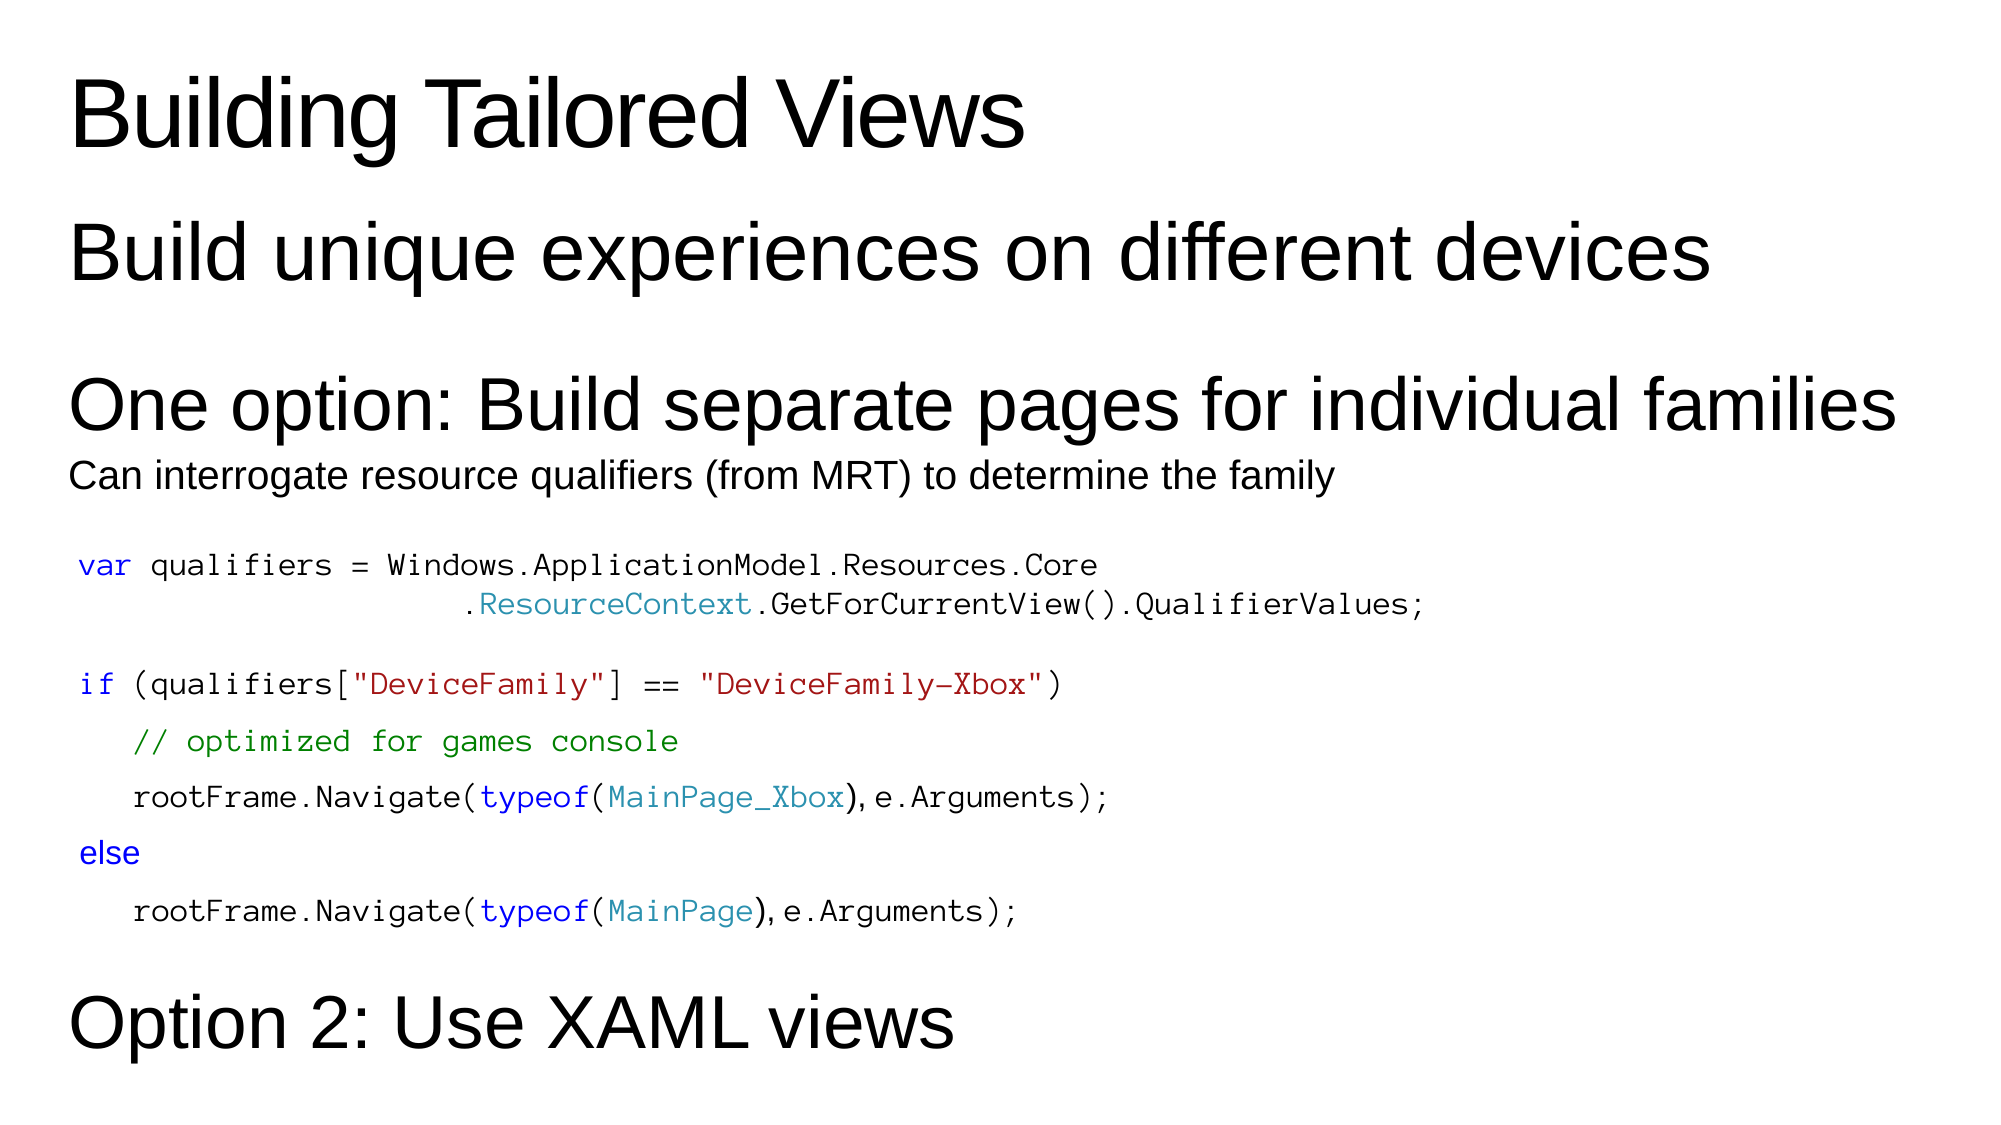

# Building Tailored Views
Build unique experiences on different devices

One option: Build separate pages for individual families
Can interrogate resource qualifiers (from MRT) to determine the family

Option 2: Use XAML views

var qualifiers = Windows.ApplicationModel.Resources.Core
                     .ResourceContext.GetForCurrentView().QualifierValues;
if (qualifiers["DeviceFamily"] == "DeviceFamily-Xbox")
   // optimized for games console
      rootFrame.Navigate(typeof(MainPage_Xbox), e.Arguments);
else
      rootFrame.Navigate(typeof(MainPage), e.Arguments);